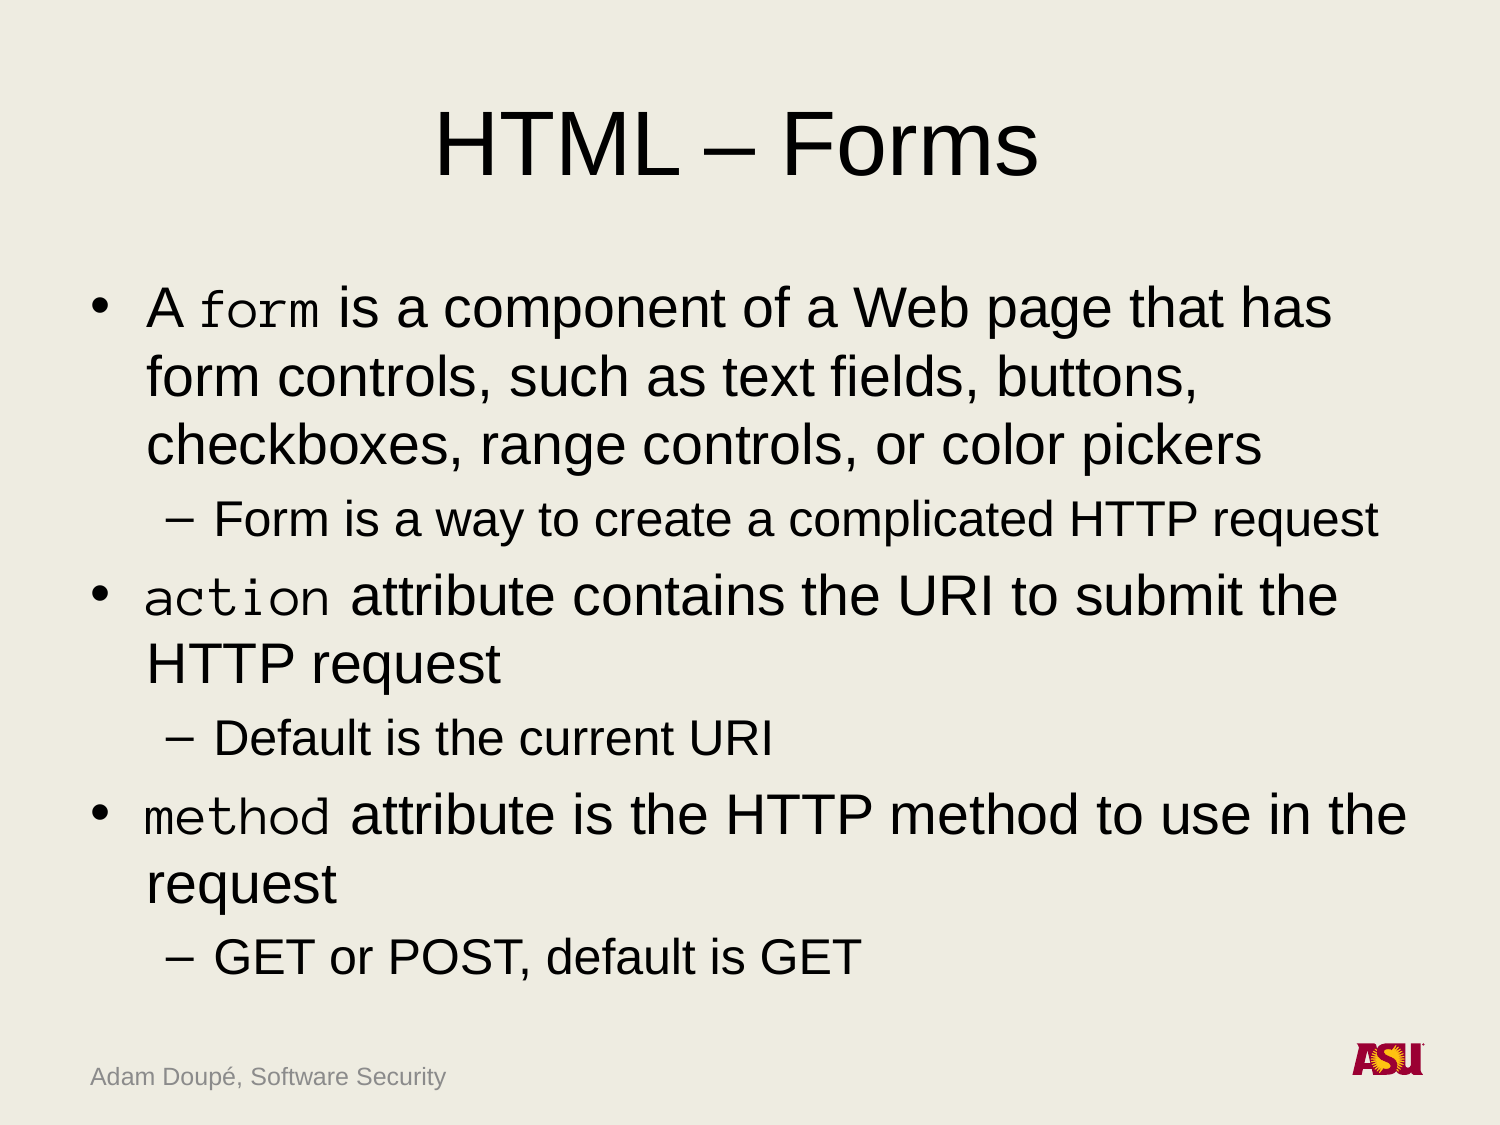

# HTML – Forms
A form is a component of a Web page that has form controls, such as text fields, buttons, checkboxes, range controls, or color pickers
Form is a way to create a complicated HTTP request
action attribute contains the URI to submit the HTTP request
Default is the current URI
method attribute is the HTTP method to use in the request
GET or POST, default is GET